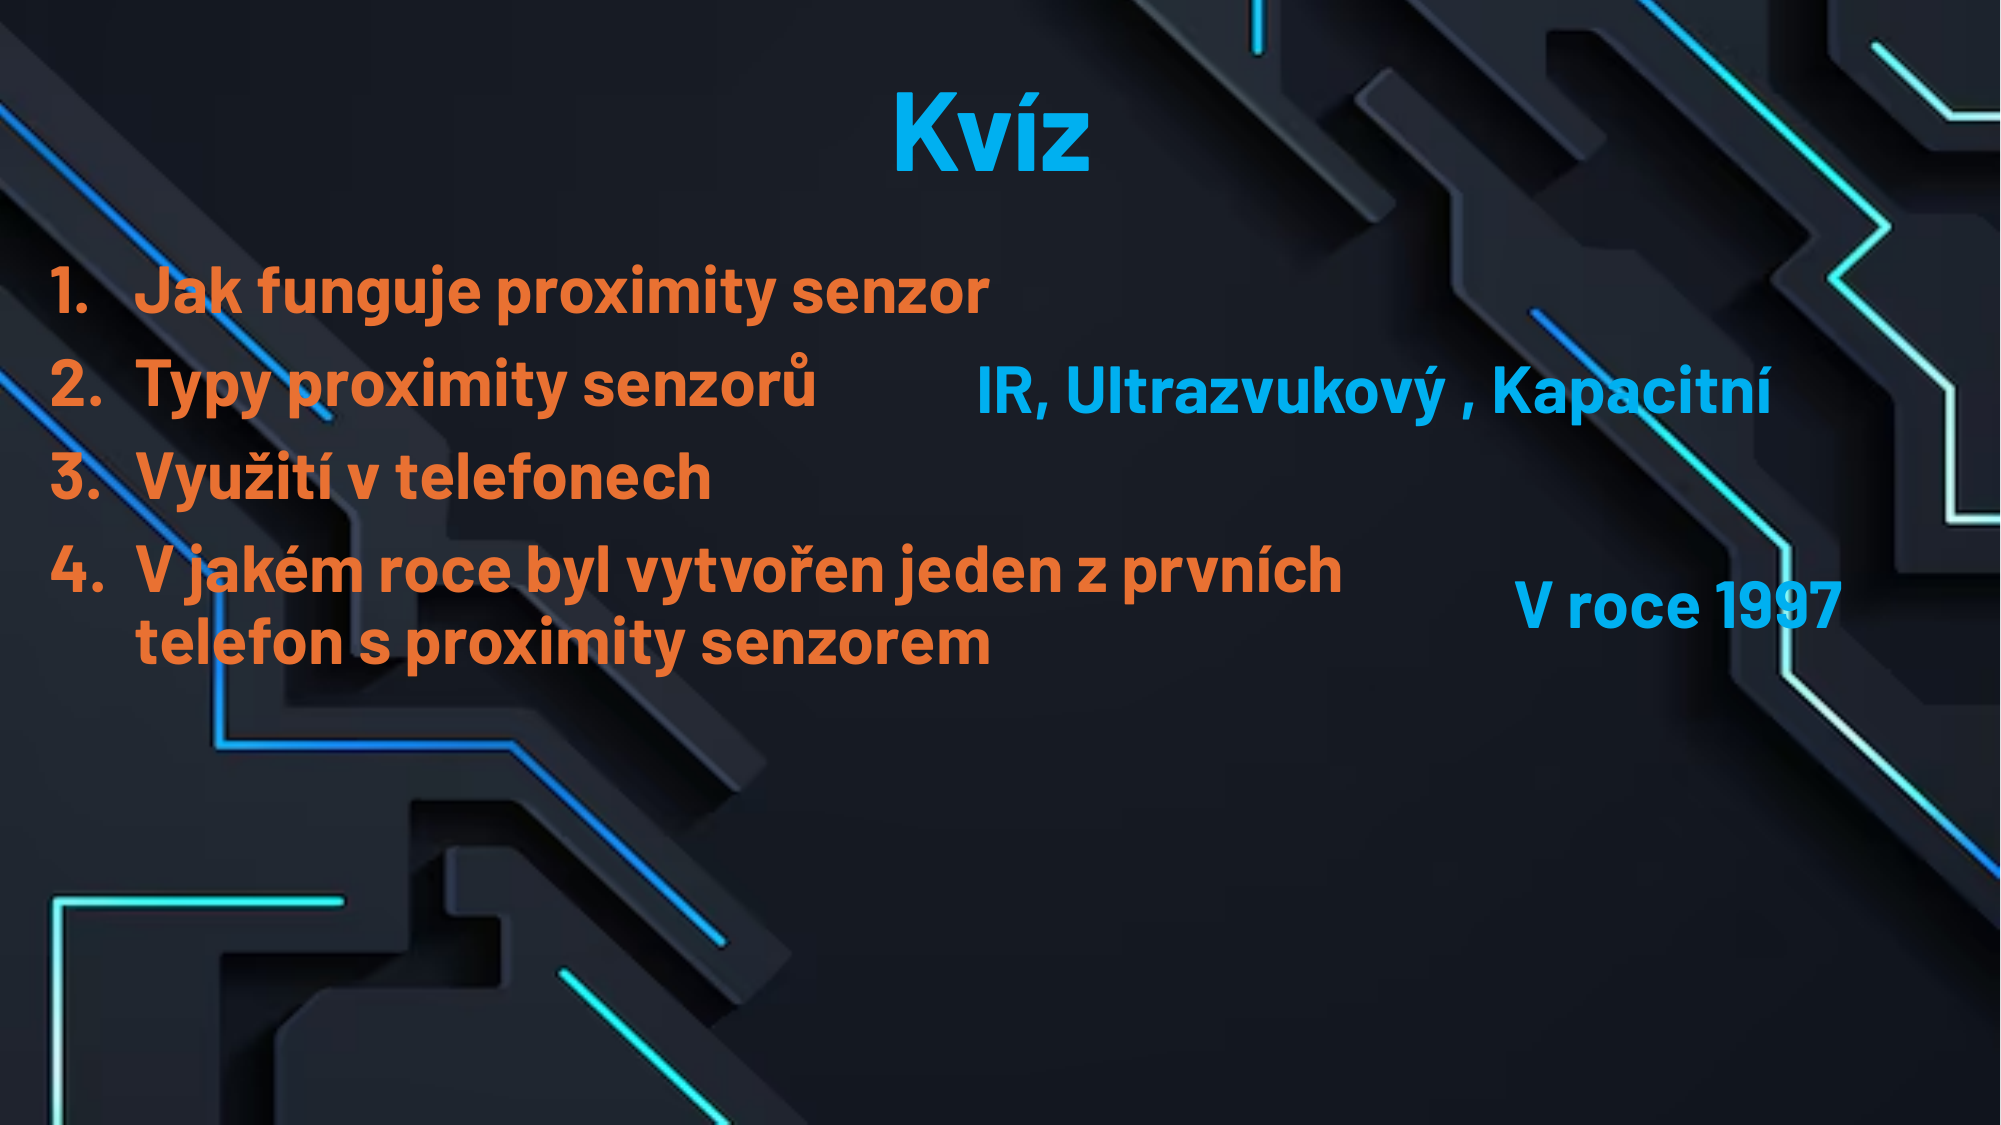

# Kvíz
Jak funguje proximity senzor
Typy proximity senzorů
Využití v telefonech
V jakém roce byl vytvořen jeden z prvních telefon s proximity senzorem

IR, Ultrazvukový , Kapacitní
V roce 1997